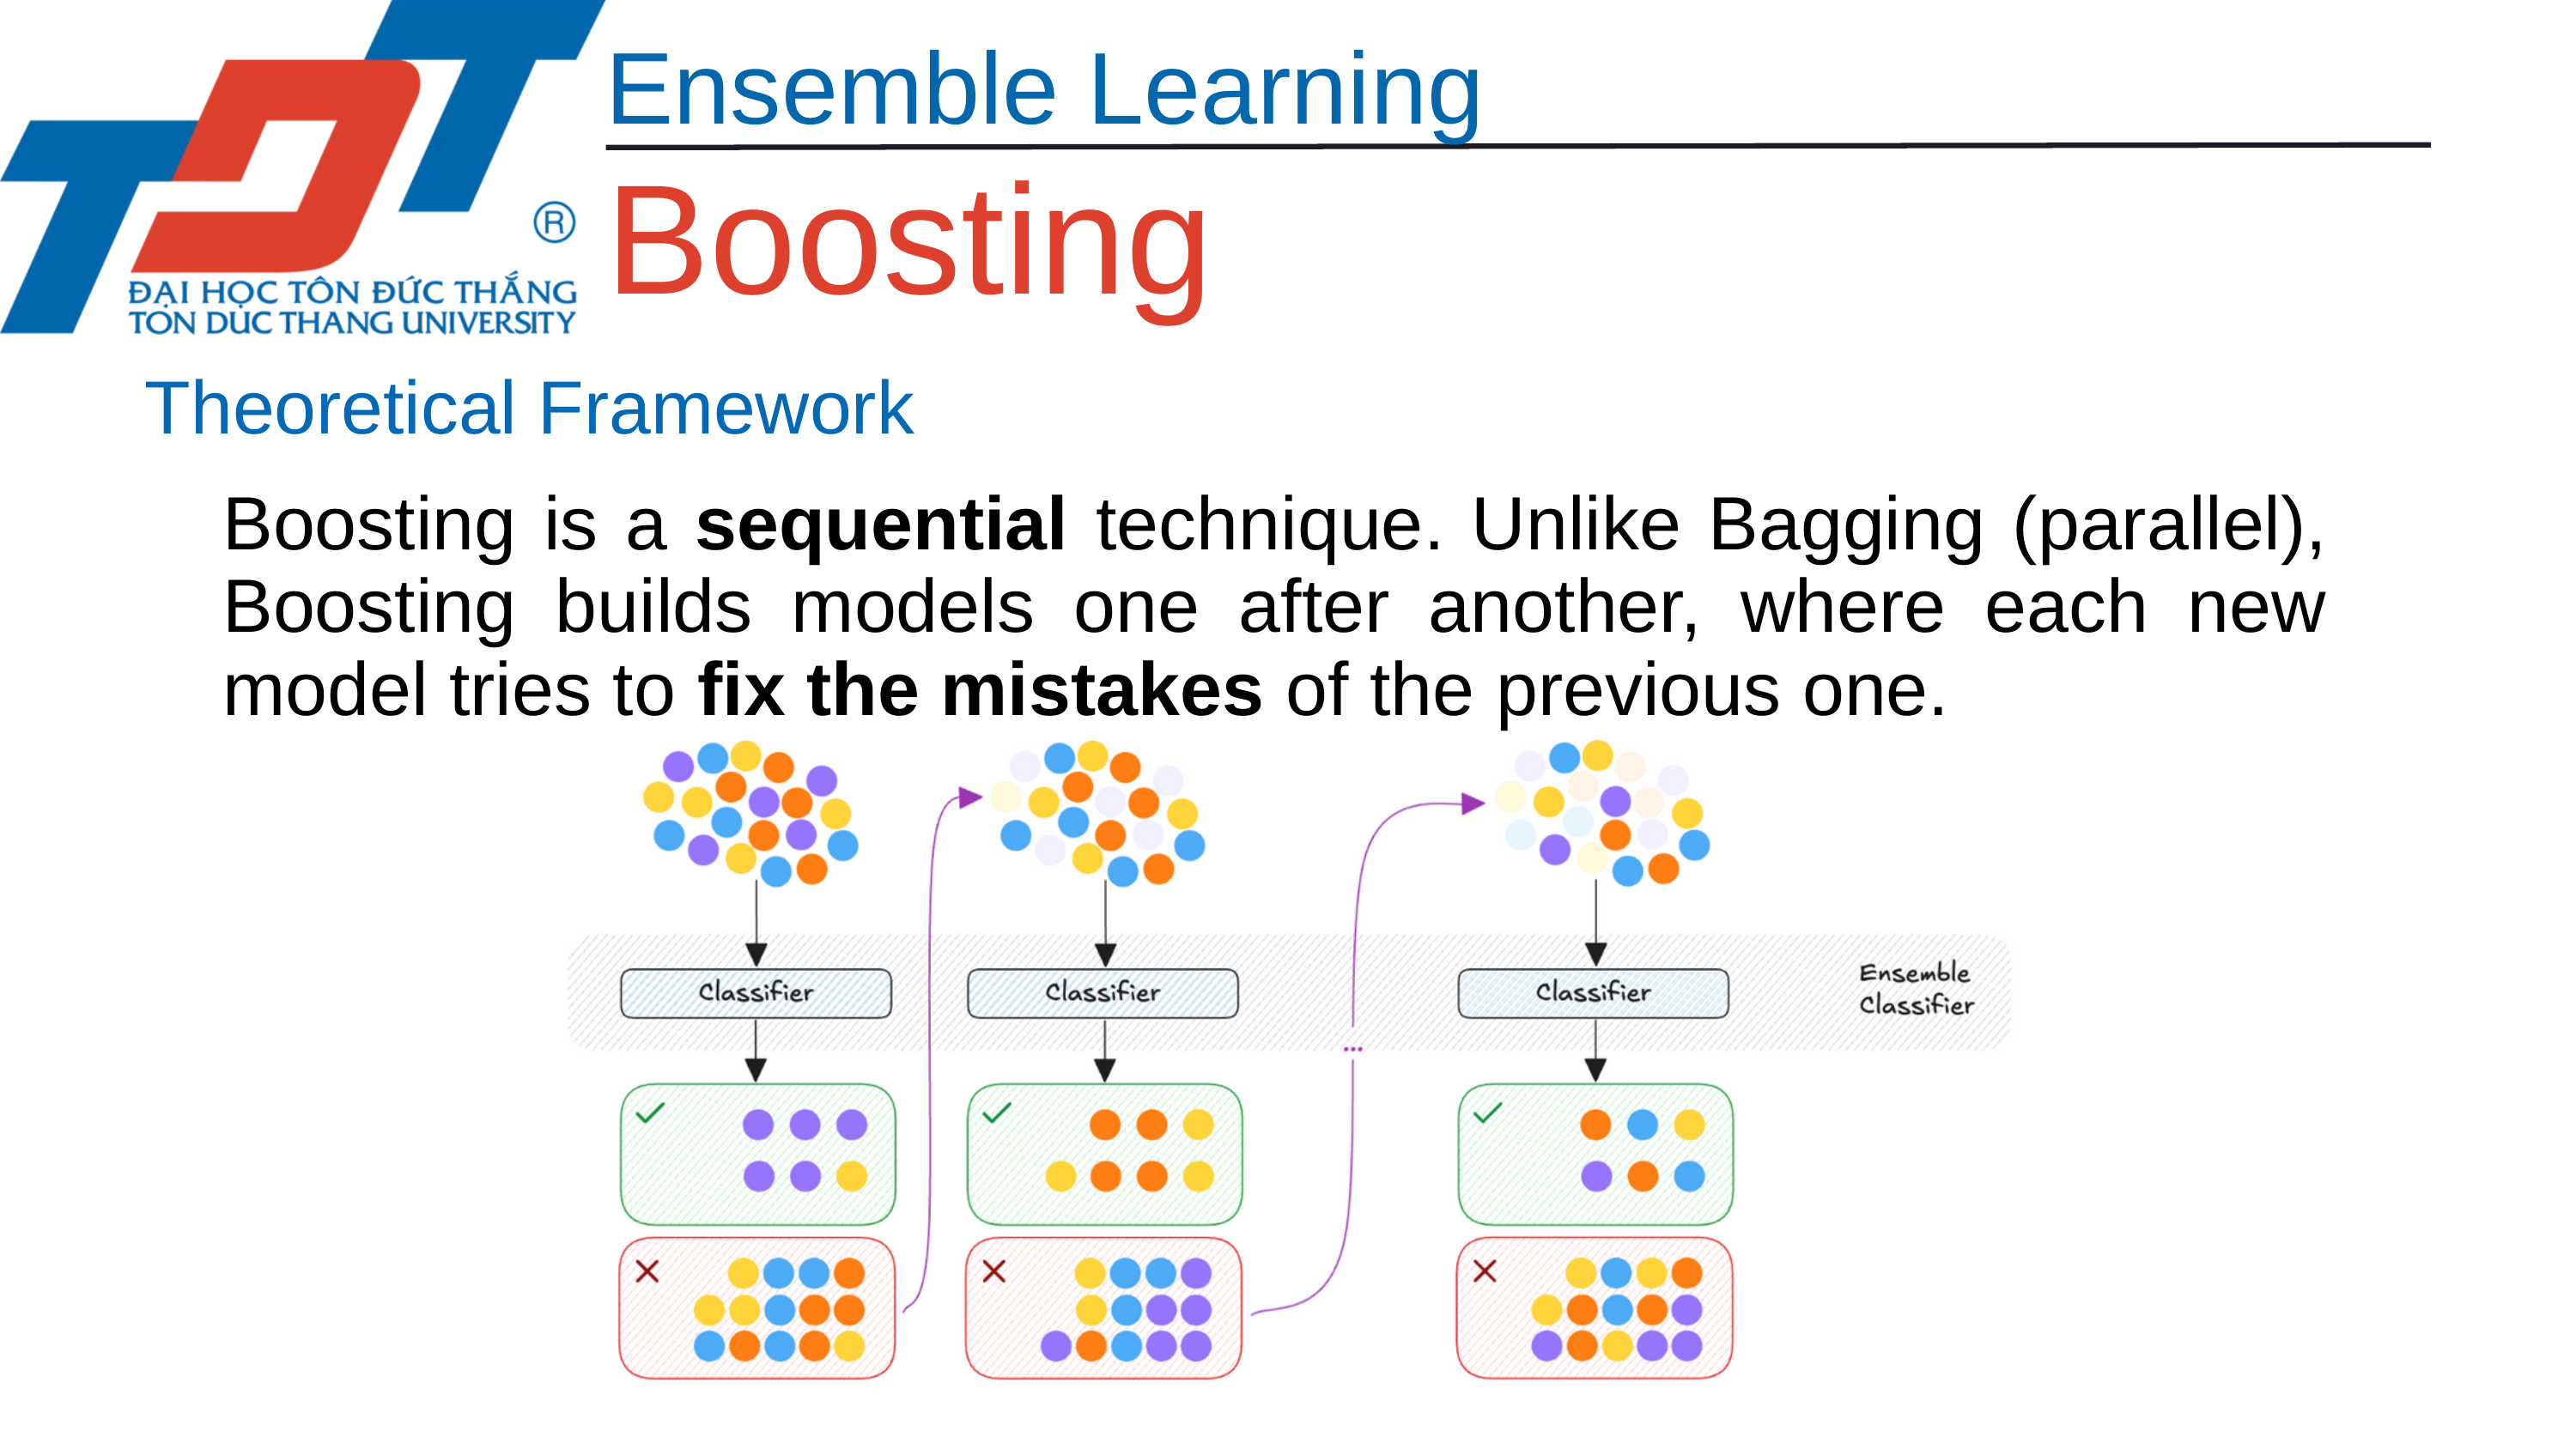

Ensemble Learning

Boosting
Theoretical Framework
Boosting is a sequential technique. Unlike Bagging (parallel), Boosting builds models one after another, where each new model tries to fix the mistakes of the previous one.